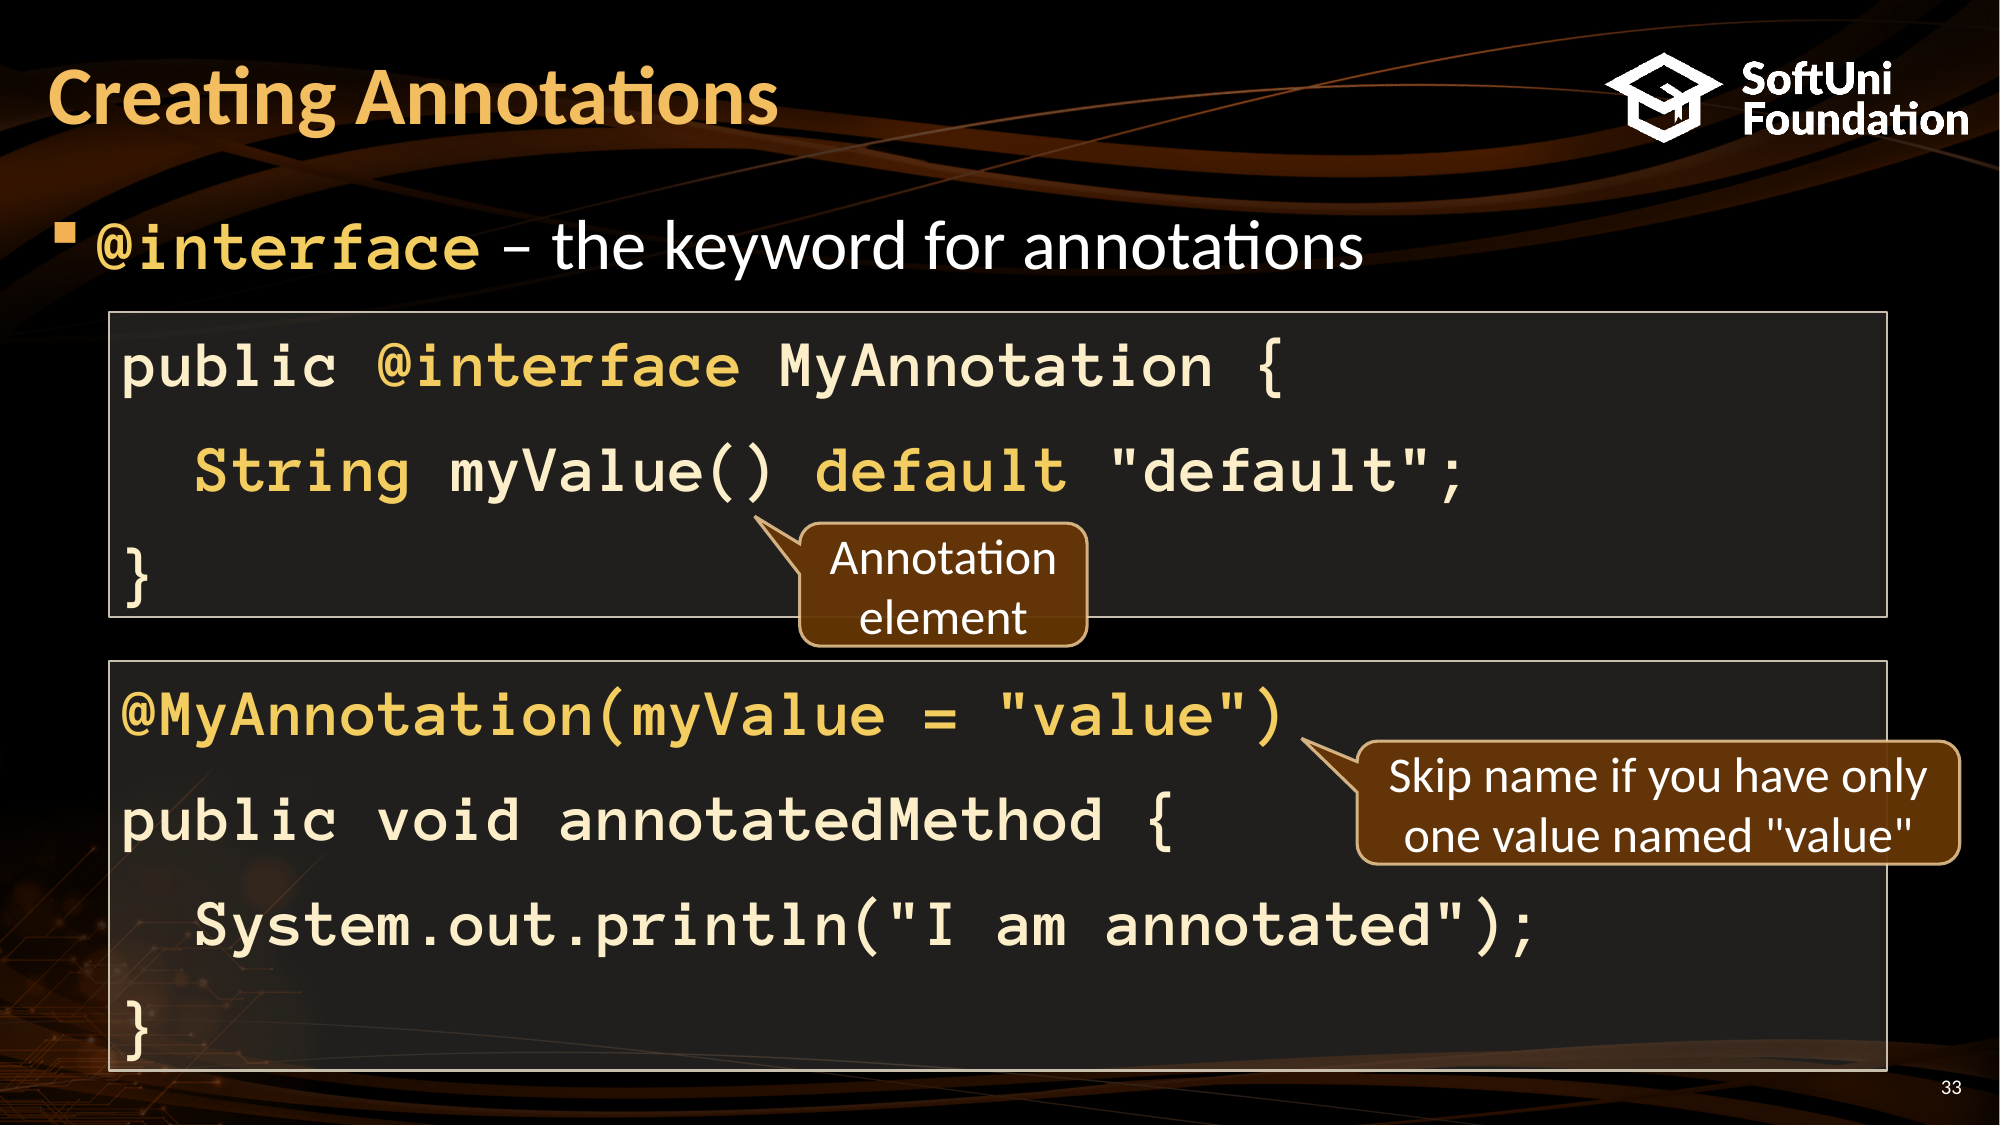

# Creating Annotations
@interface – the keyword for annotations

public @interface MyAnnotation {
  String myValue() default "default";
}
Annotation element
@MyAnnotation(myValue = "value")
public void annotatedMethod {
  System.out.println("I am annotated");
}
Skip name if you have only one value named "value"
33